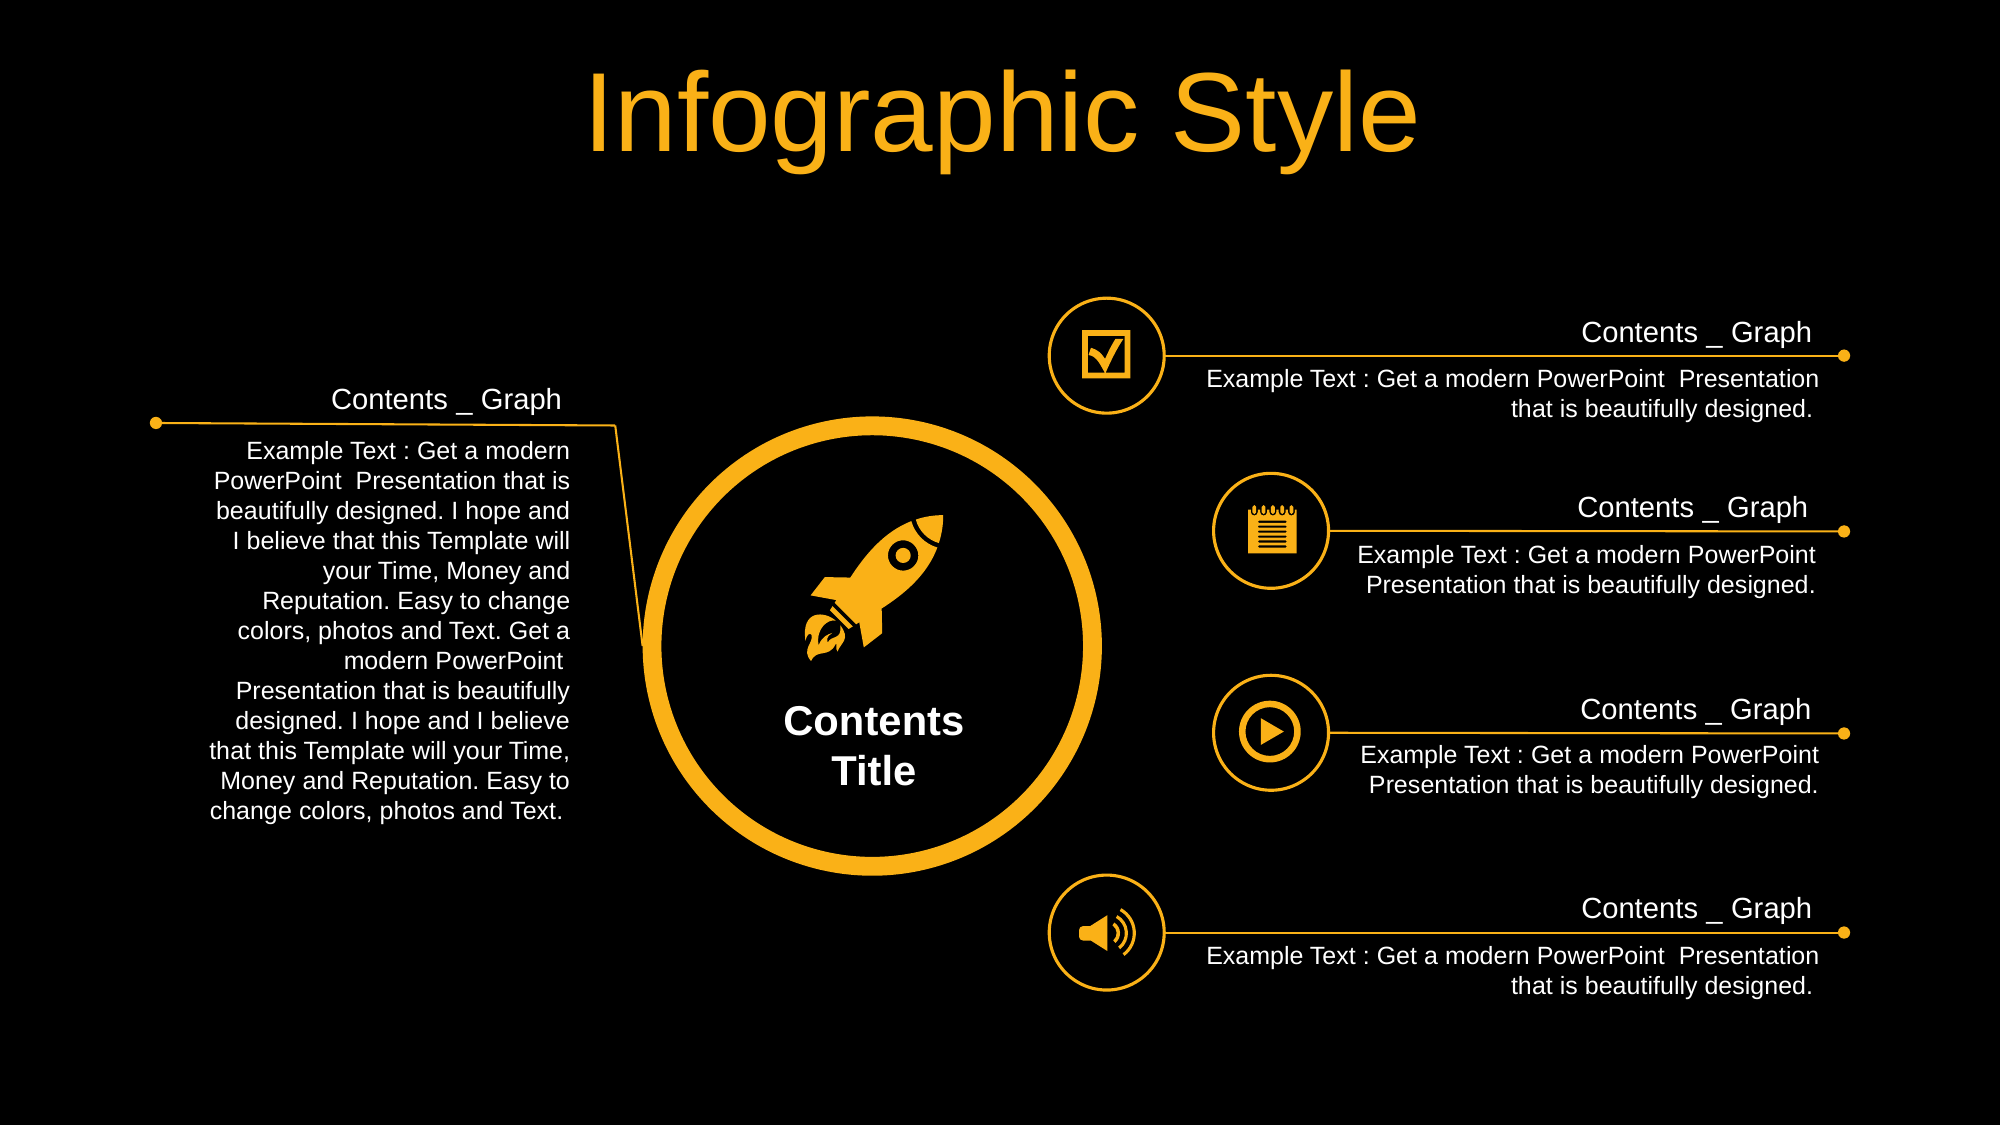

Infographic Style

Contents _ Graph
Example Text : Get a modern PowerPoint  Presentation that is beautifully designed.

Contents _ Graph
Example Text : Get a modern PowerPoint  Presentation that is beautifully designed. I hope and I believe that this Template will your Time, Money and Reputation. Easy to change colors, photos and Text. Get a modern PowerPoint  Presentation that is beautifully designed. I hope and I believe that this Template will your Time, Money and Reputation. Easy to change colors, photos and Text.

Contents _ Graph
Example Text : Get a modern PowerPoint  Presentation that is beautifully designed.

Contents _ Graph
Example Text : Get a modern PowerPoint  Presentation that is beautifully designed.
Contents
Title

Contents _ Graph
Example Text : Get a modern PowerPoint  Presentation that is beautifully designed.